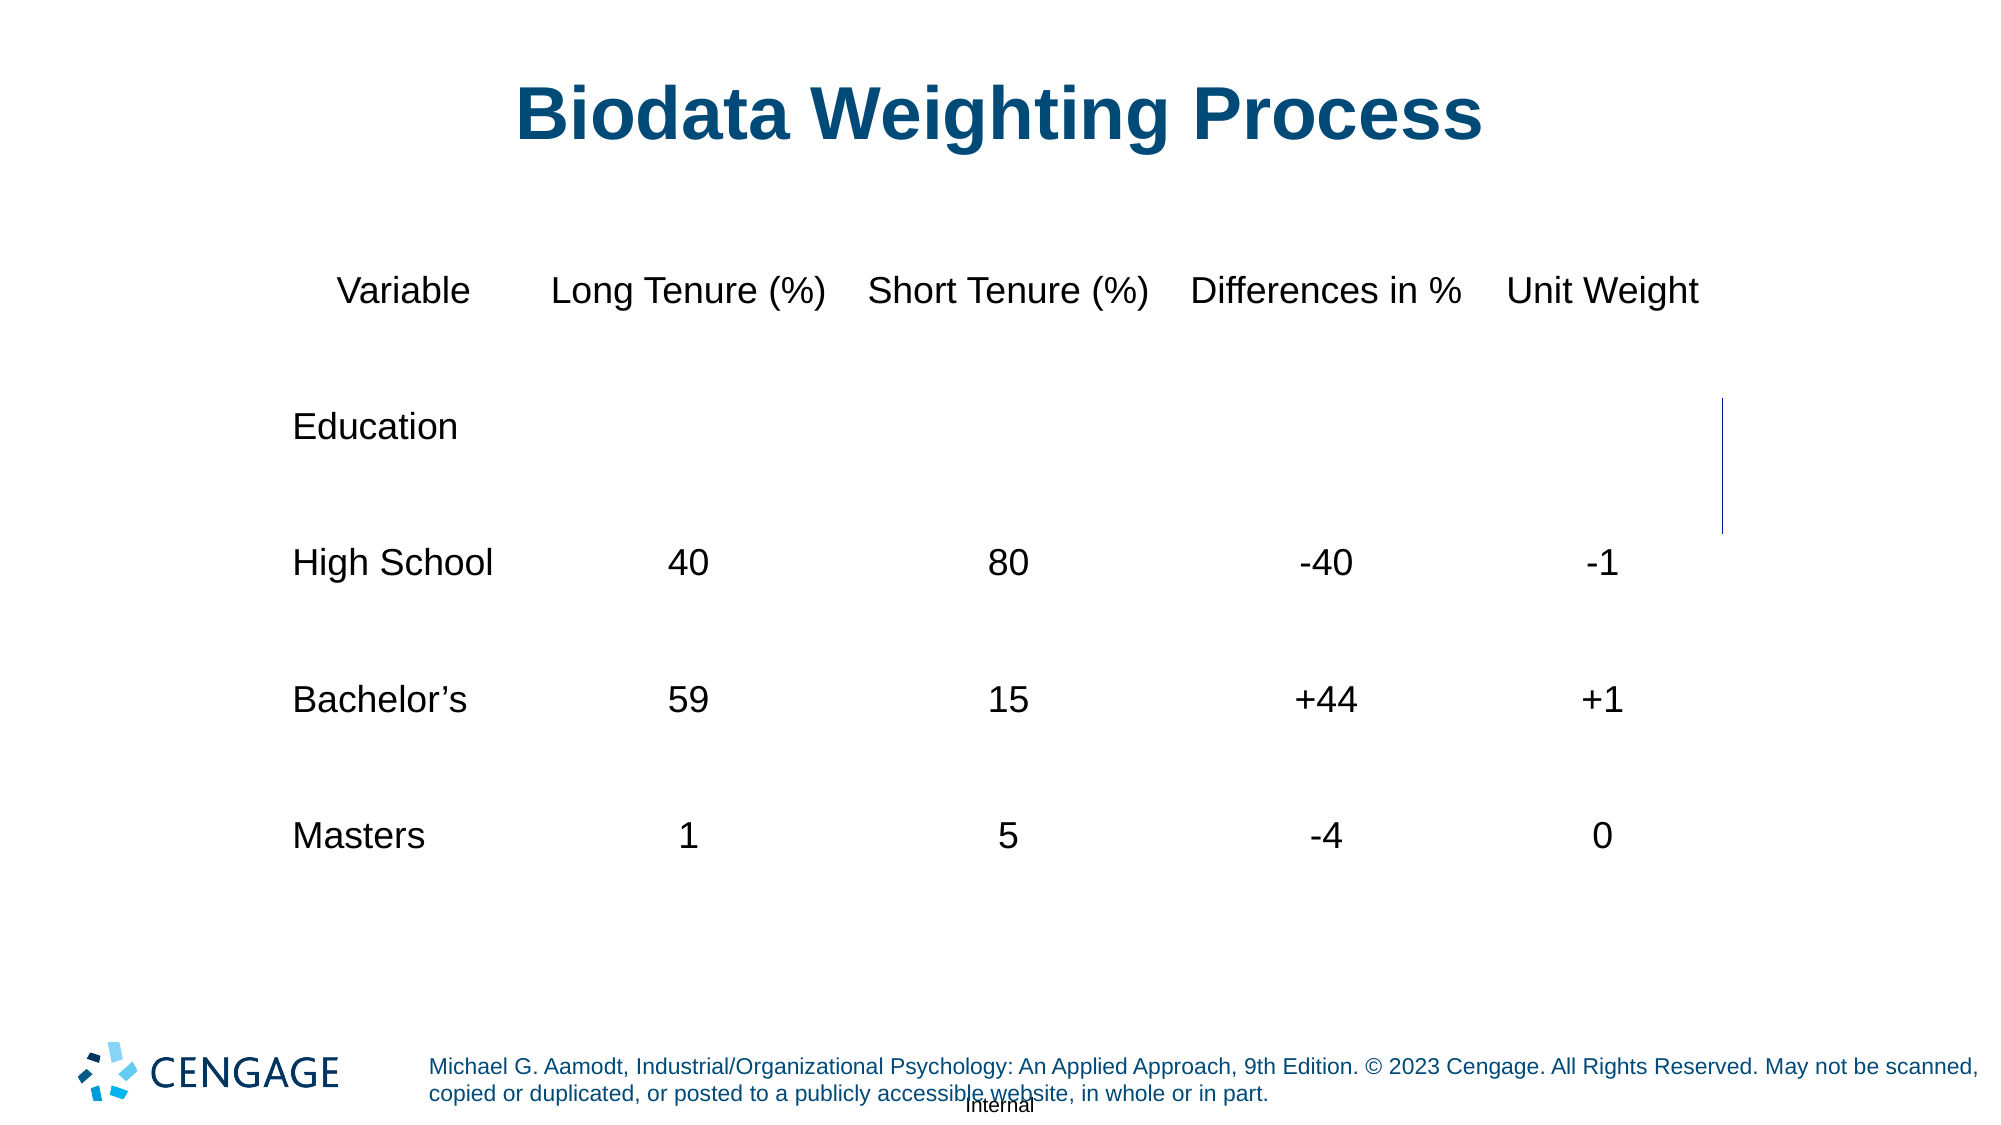

# Biodata Weighting Process
| Variable | Long Tenure (%) | Short Tenure (%) | Differences in % | Unit Weight |
| --- | --- | --- | --- | --- |
| Education |  |  |  |  |
| High School | 40 | 80 | -40 | -1 |
| Bachelor’s | 59 | 15 | +44 | +1 |
| Masters | 1 | 5 | -4 | 0 |